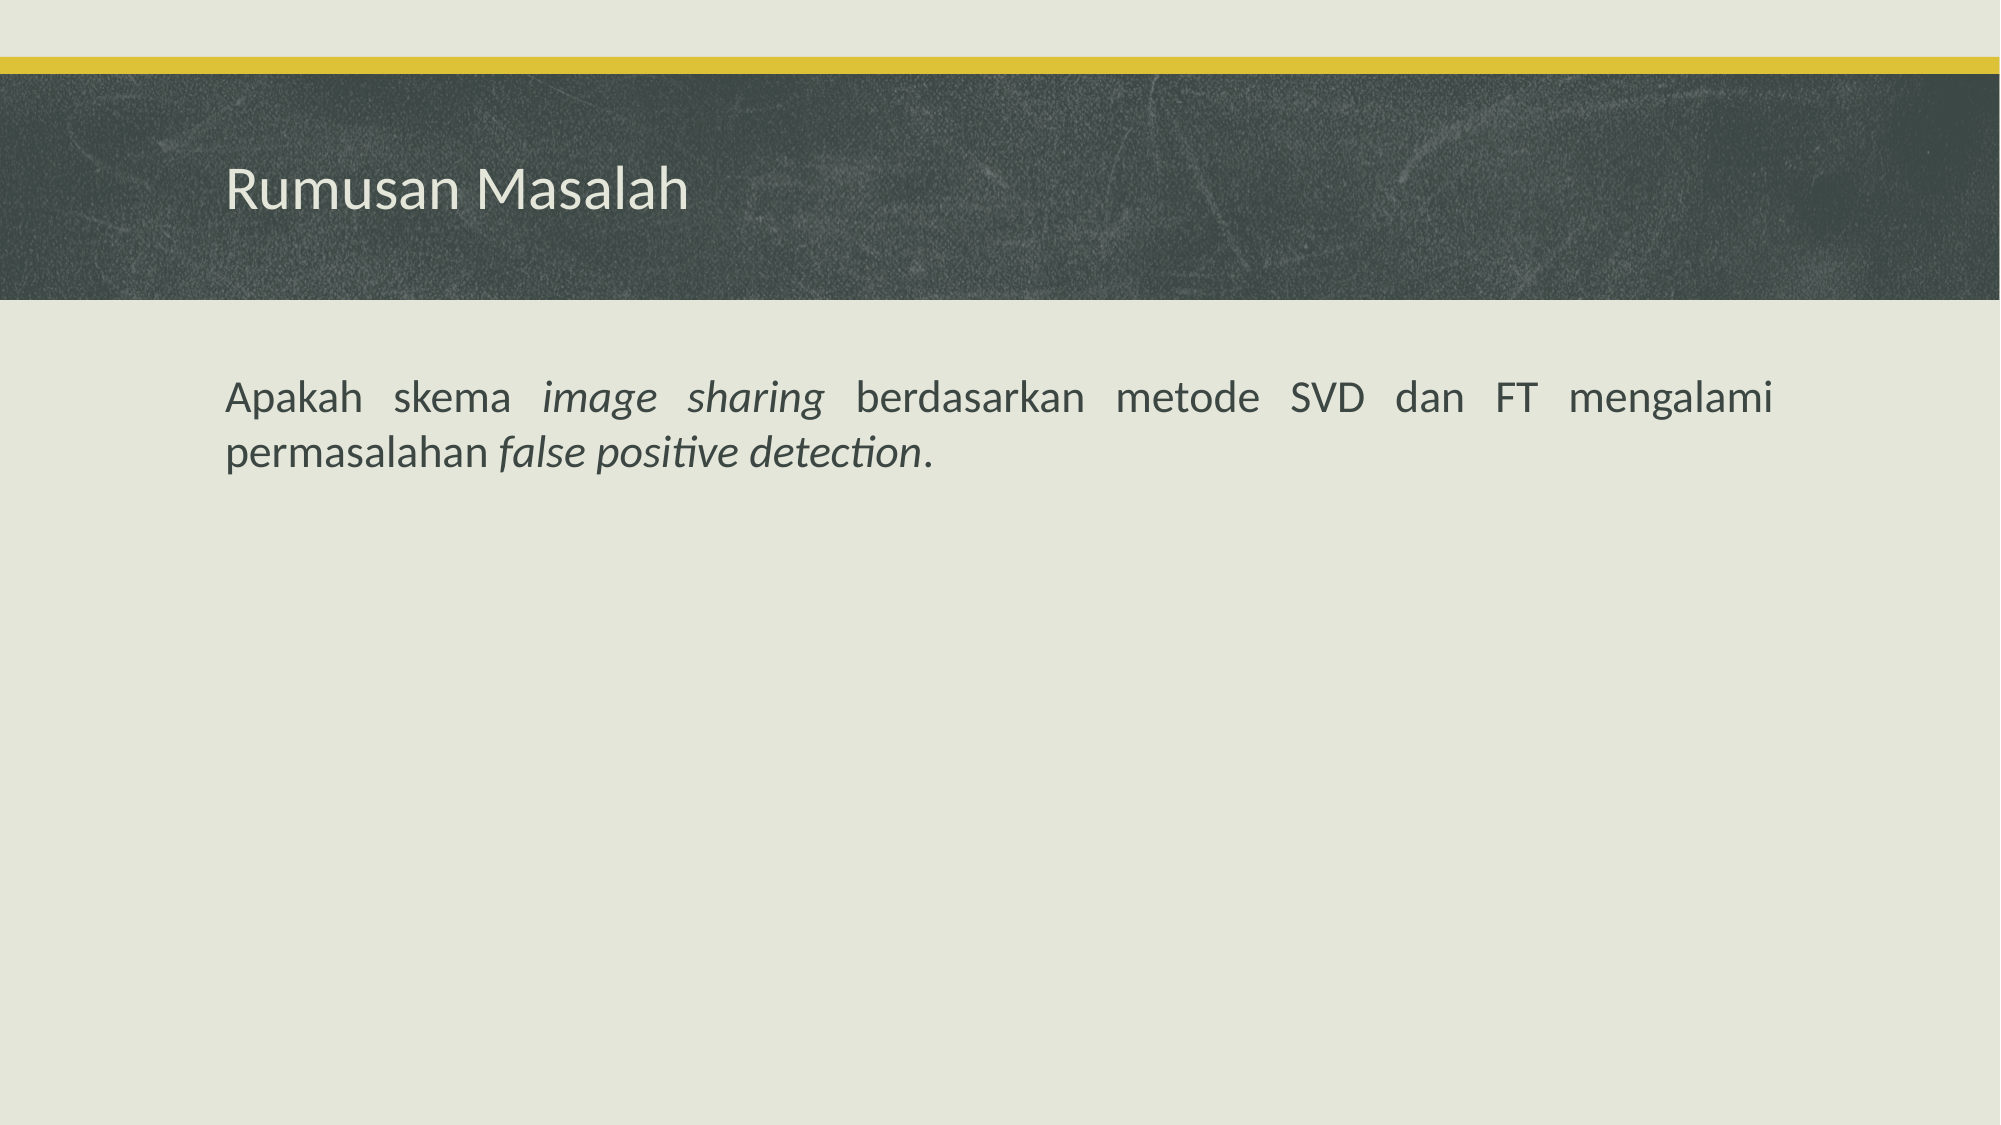

# Rumusan Masalah
Apakah skema image sharing berdasarkan metode SVD dan FT mengalami permasalahan false positive detection.